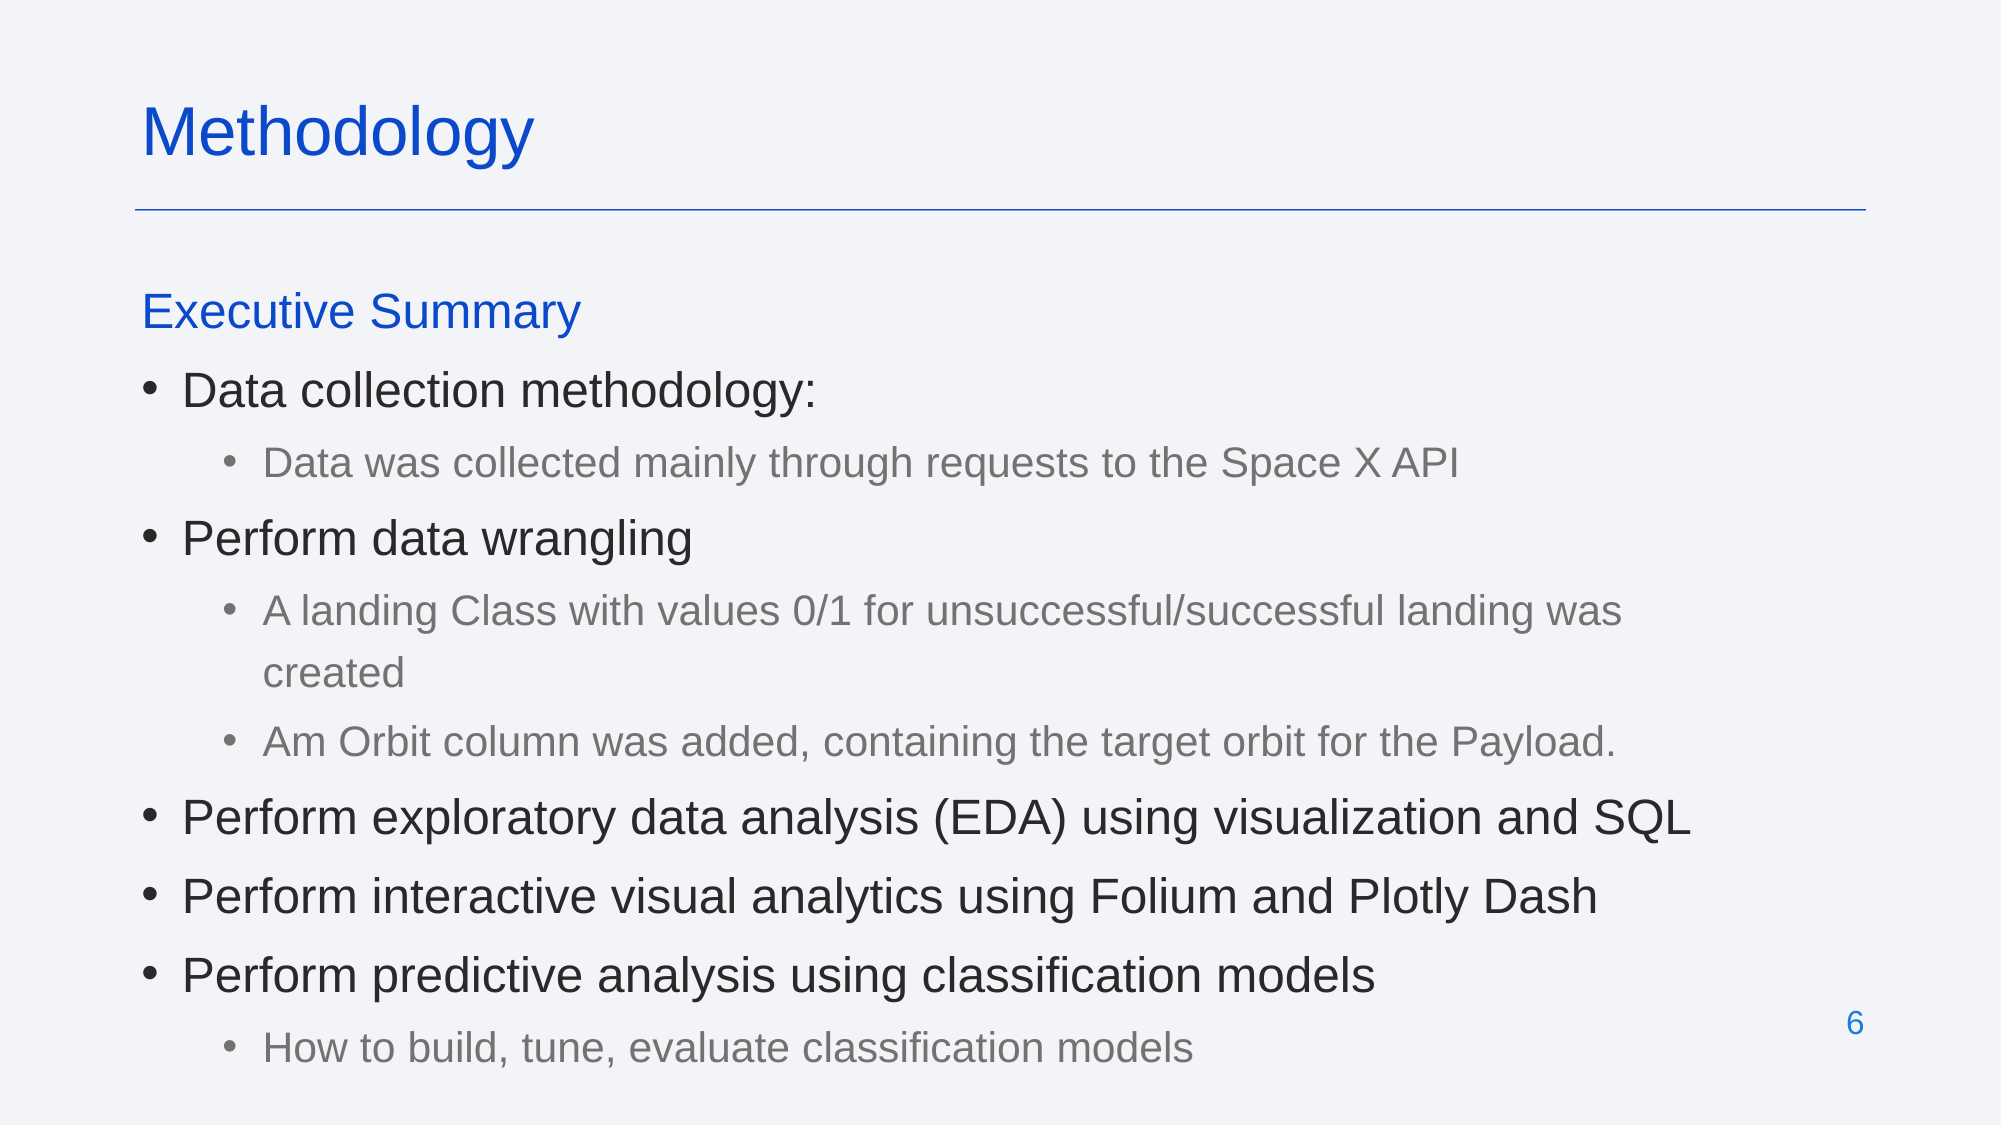

Methodology
Executive Summary
Data collection methodology:
Data was collected mainly through requests to the Space X API
Perform data wrangling
A landing Class with values 0/1 for unsuccessful/successful landing was created
Am Orbit column was added, containing the target orbit for the Payload.
Perform exploratory data analysis (EDA) using visualization and SQL
Perform interactive visual analytics using Folium and Plotly Dash
Perform predictive analysis using classification models
How to build, tune, evaluate classification models

6